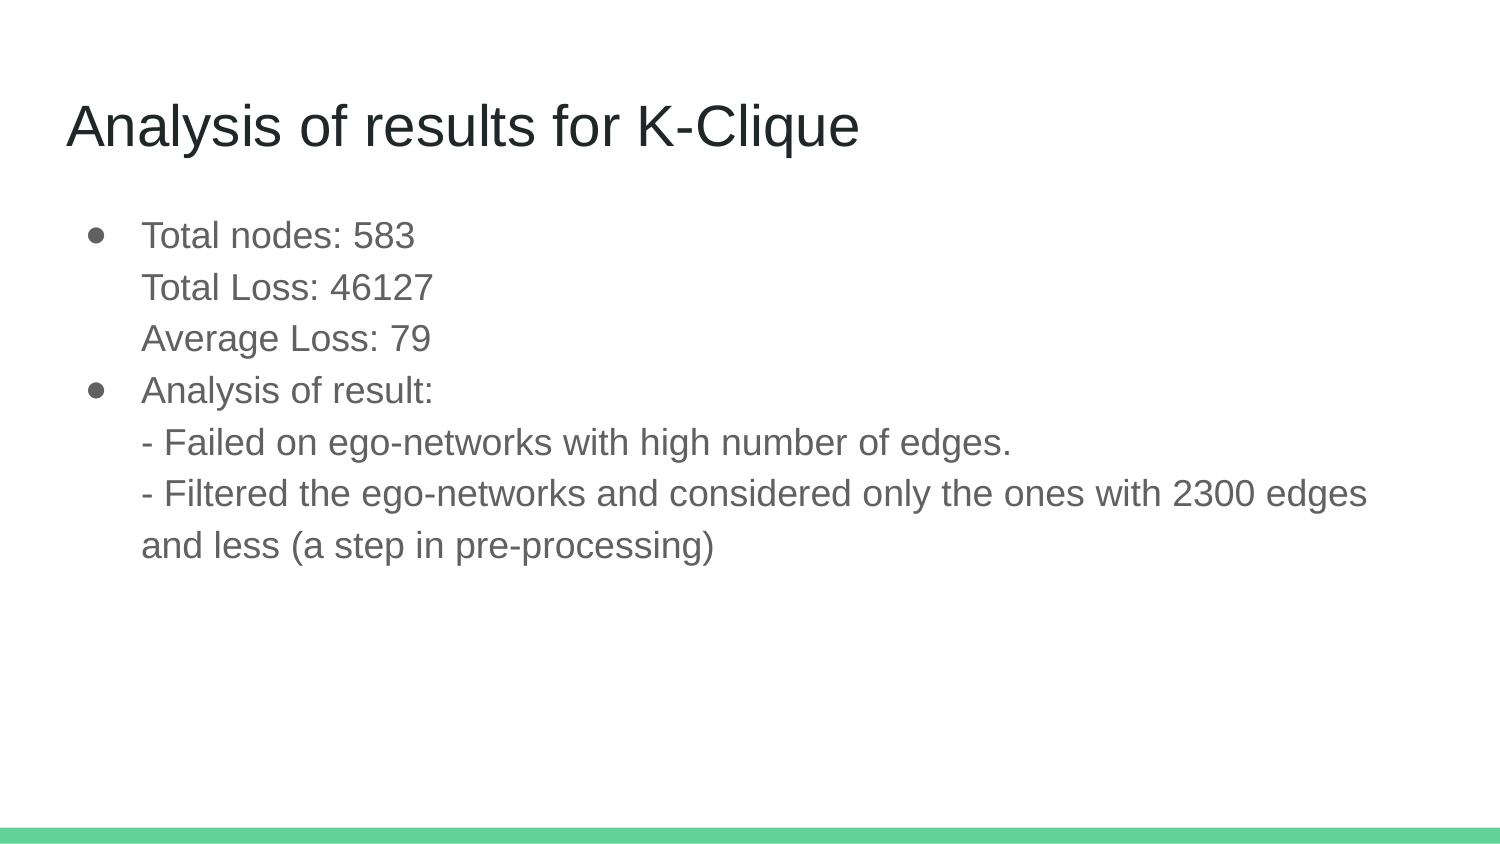

# Analysis of results for K-Clique
Total nodes: 583
Total Loss: 46127
Average Loss: 79
Analysis of result:
- Failed on ego-networks with high number of edges.
- Filtered the ego-networks and considered only the ones with 2300 edges and less (a step in pre-processing)